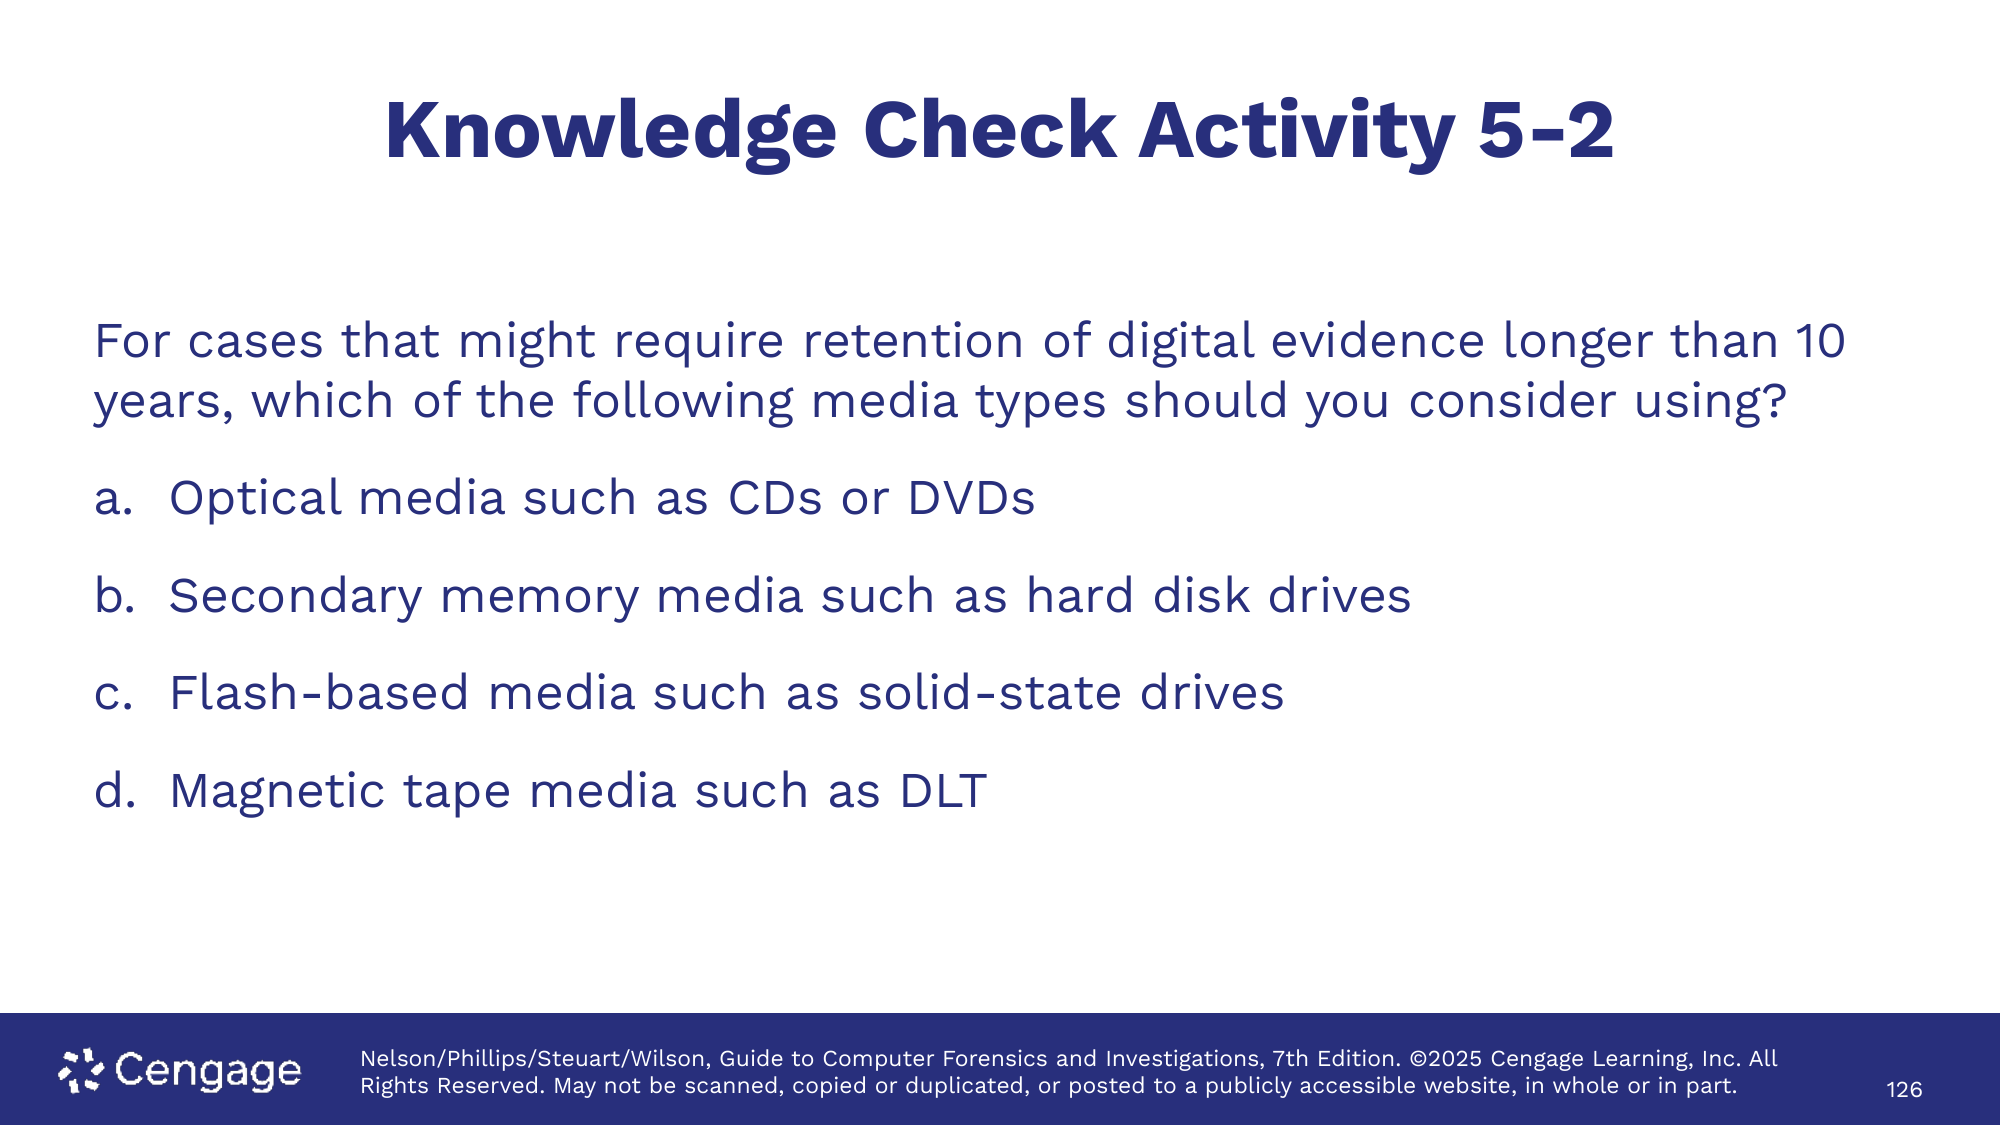

# Knowledge Check Activity 5-2
For cases that might require retention of digital evidence longer than 10 years, which of the following media types should you consider using?
Optical media such as CDs or DVDs
Secondary memory media such as hard disk drives
Flash-based media such as solid-state drives
Magnetic tape media such as DLT